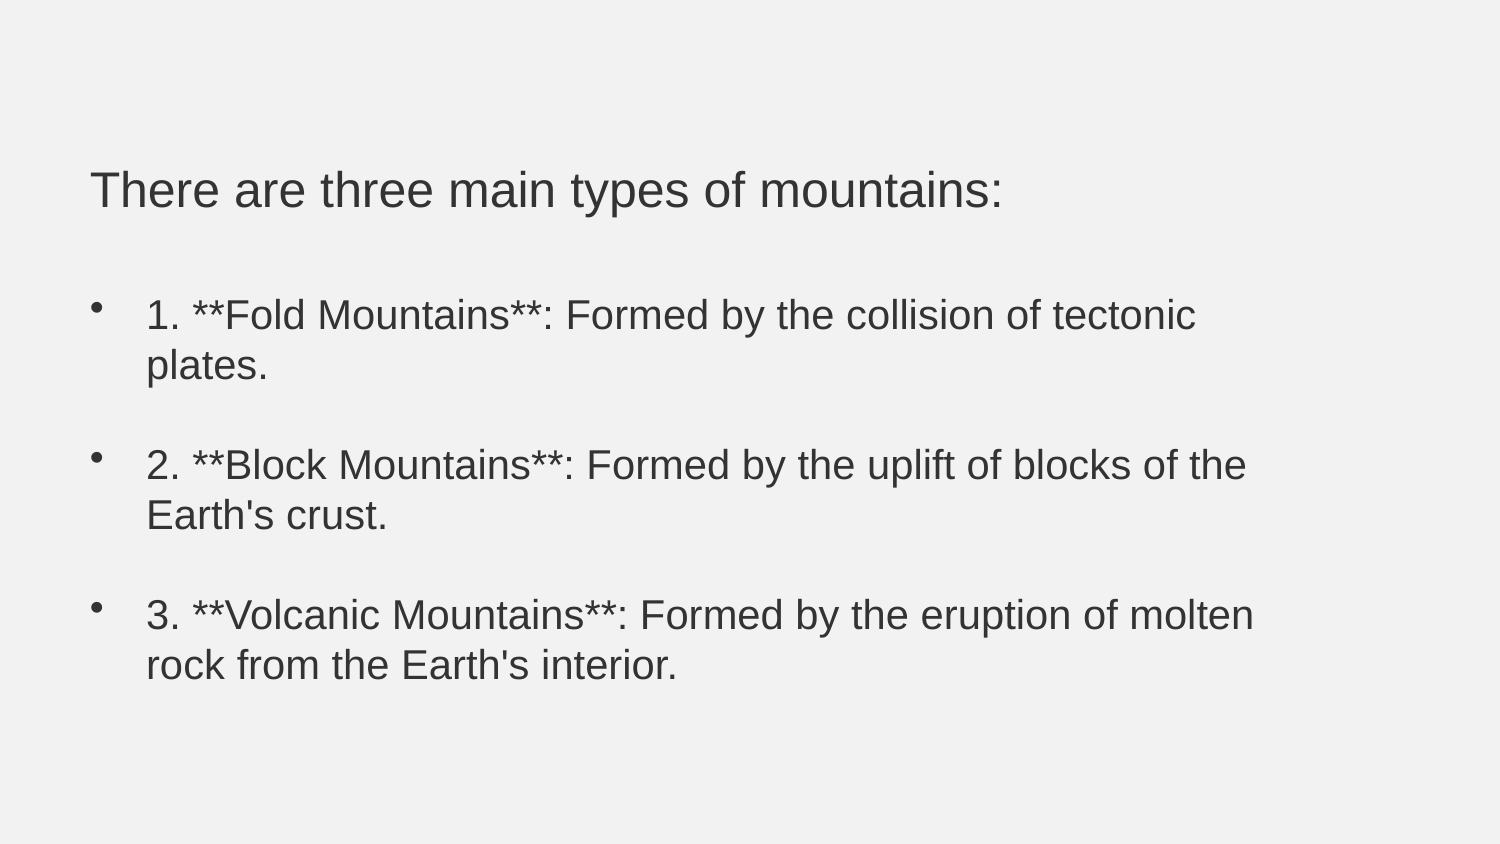

There are three main types of mountains:
1. **Fold Mountains**: Formed by the collision of tectonic plates.
2. **Block Mountains**: Formed by the uplift of blocks of the Earth's crust.
3. **Volcanic Mountains**: Formed by the eruption of molten rock from the Earth's interior.